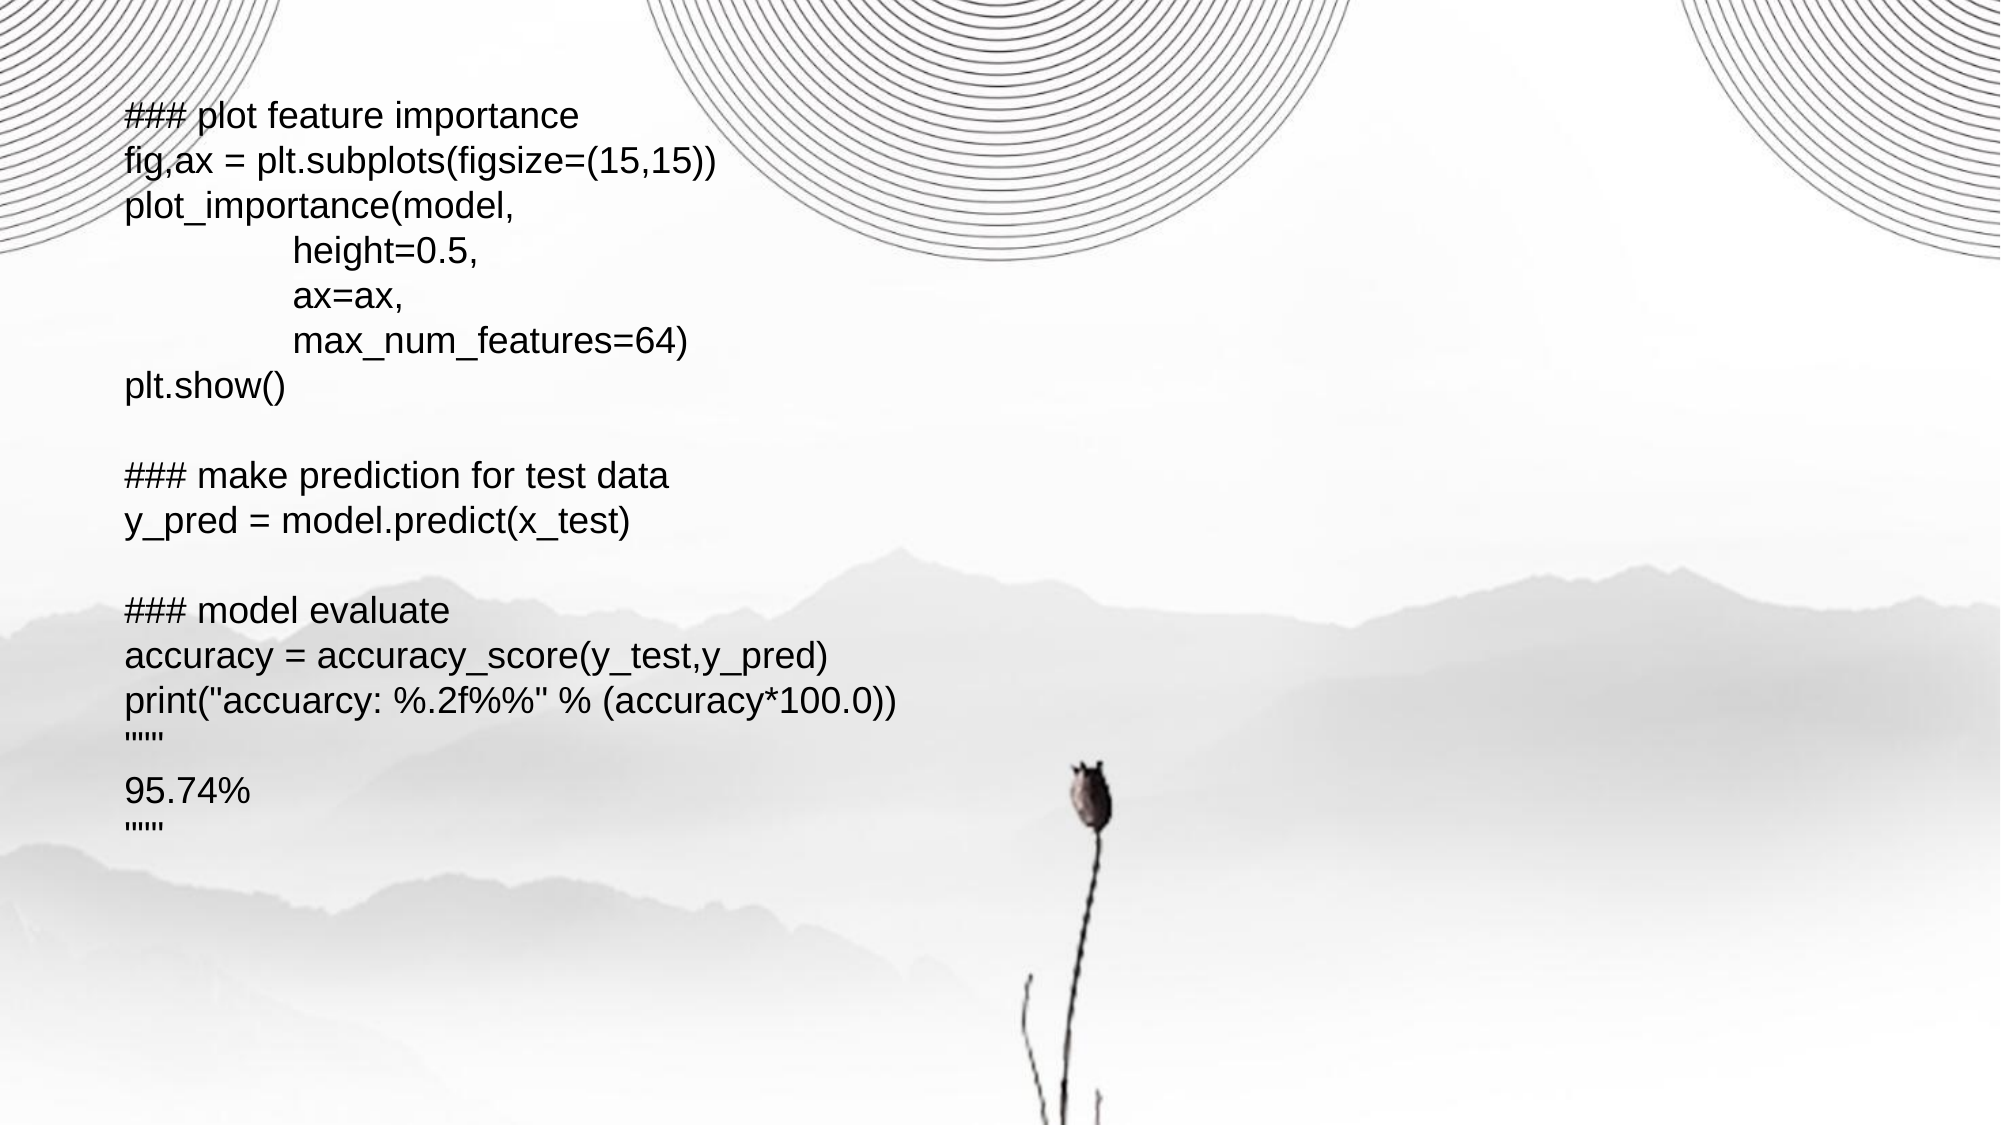

### plot feature importance
fig,ax = plt.subplots(figsize=(15,15))
plot_importance(model,
                height=0.5,
                ax=ax,
                max_num_features=64)
plt.show()

### make prediction for test data
y_pred = model.predict(x_test)

### model evaluate
accuracy = accuracy_score(y_test,y_pred)
print("accuarcy: %.2f%%" % (accuracy*100.0))
"""
95.74%
"""